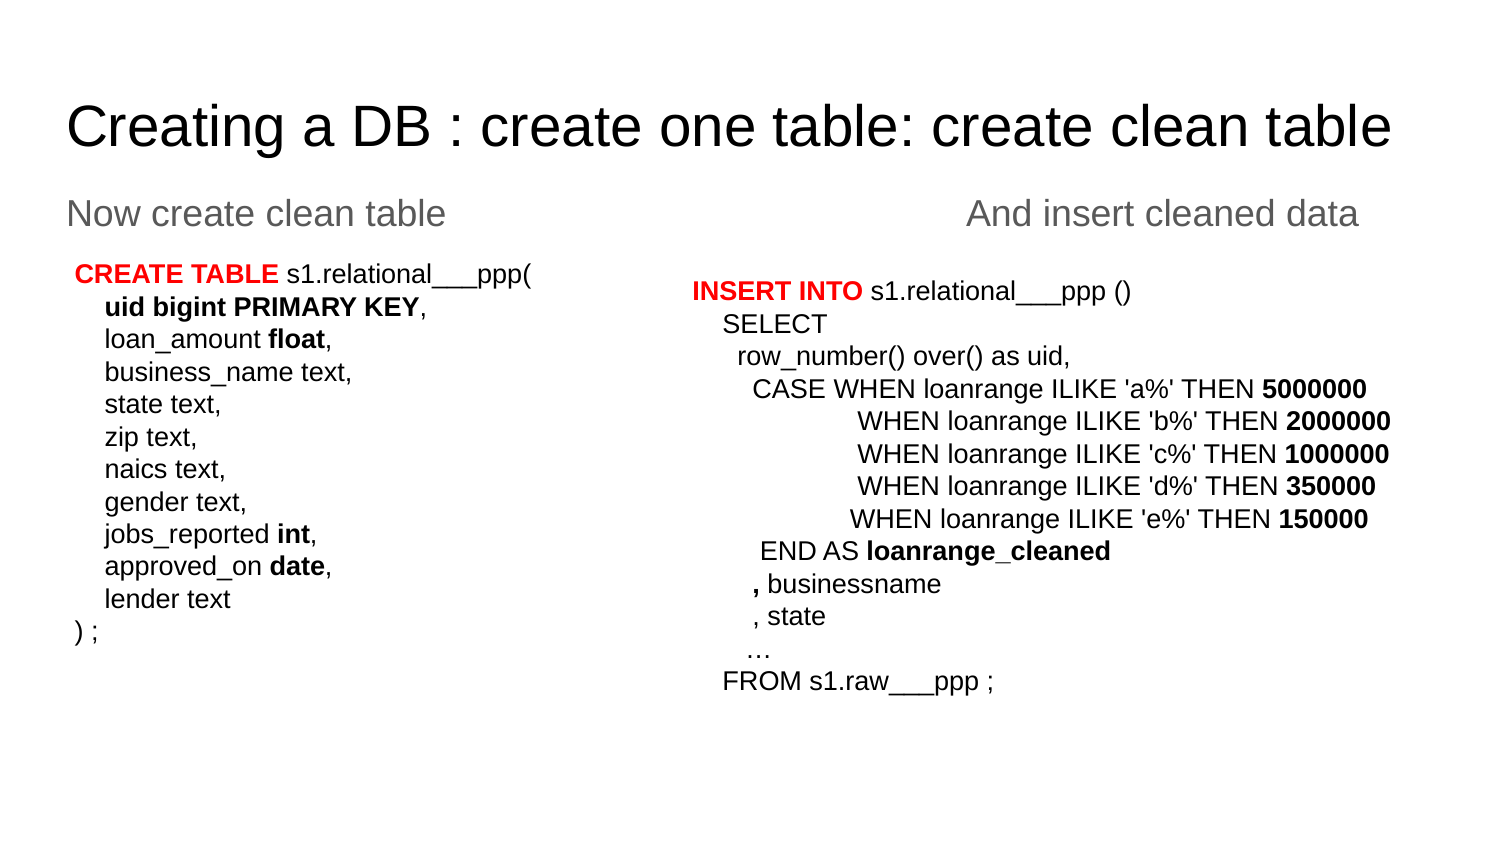

# Creating a DB : create one table: create clean table
Now create clean table				And insert cleaned data

CREATE TABLE s1.relational___ppp(
    uid bigint PRIMARY KEY,
    loan_amount float,
    business_name text,
    state text,
    zip text,
    naics text,
    gender text,
    jobs_reported int,
    approved_on date,
    lender text
) ;

INSERT INTO s1.relational___ppp ()
    SELECT
      row_number() over() as uid,
        CASE WHEN loanrange ILIKE 'a%' THEN 5000000
   	  WHEN loanrange ILIKE 'b%' THEN 2000000
   	  WHEN loanrange ILIKE 'c%' THEN 1000000
   	  WHEN loanrange ILIKE 'd%' THEN 350000
   	 WHEN loanrange ILIKE 'e%' THEN 150000
         END AS loanrange_cleaned
        , businessname
        , state
       …
    FROM s1.raw___ppp ;